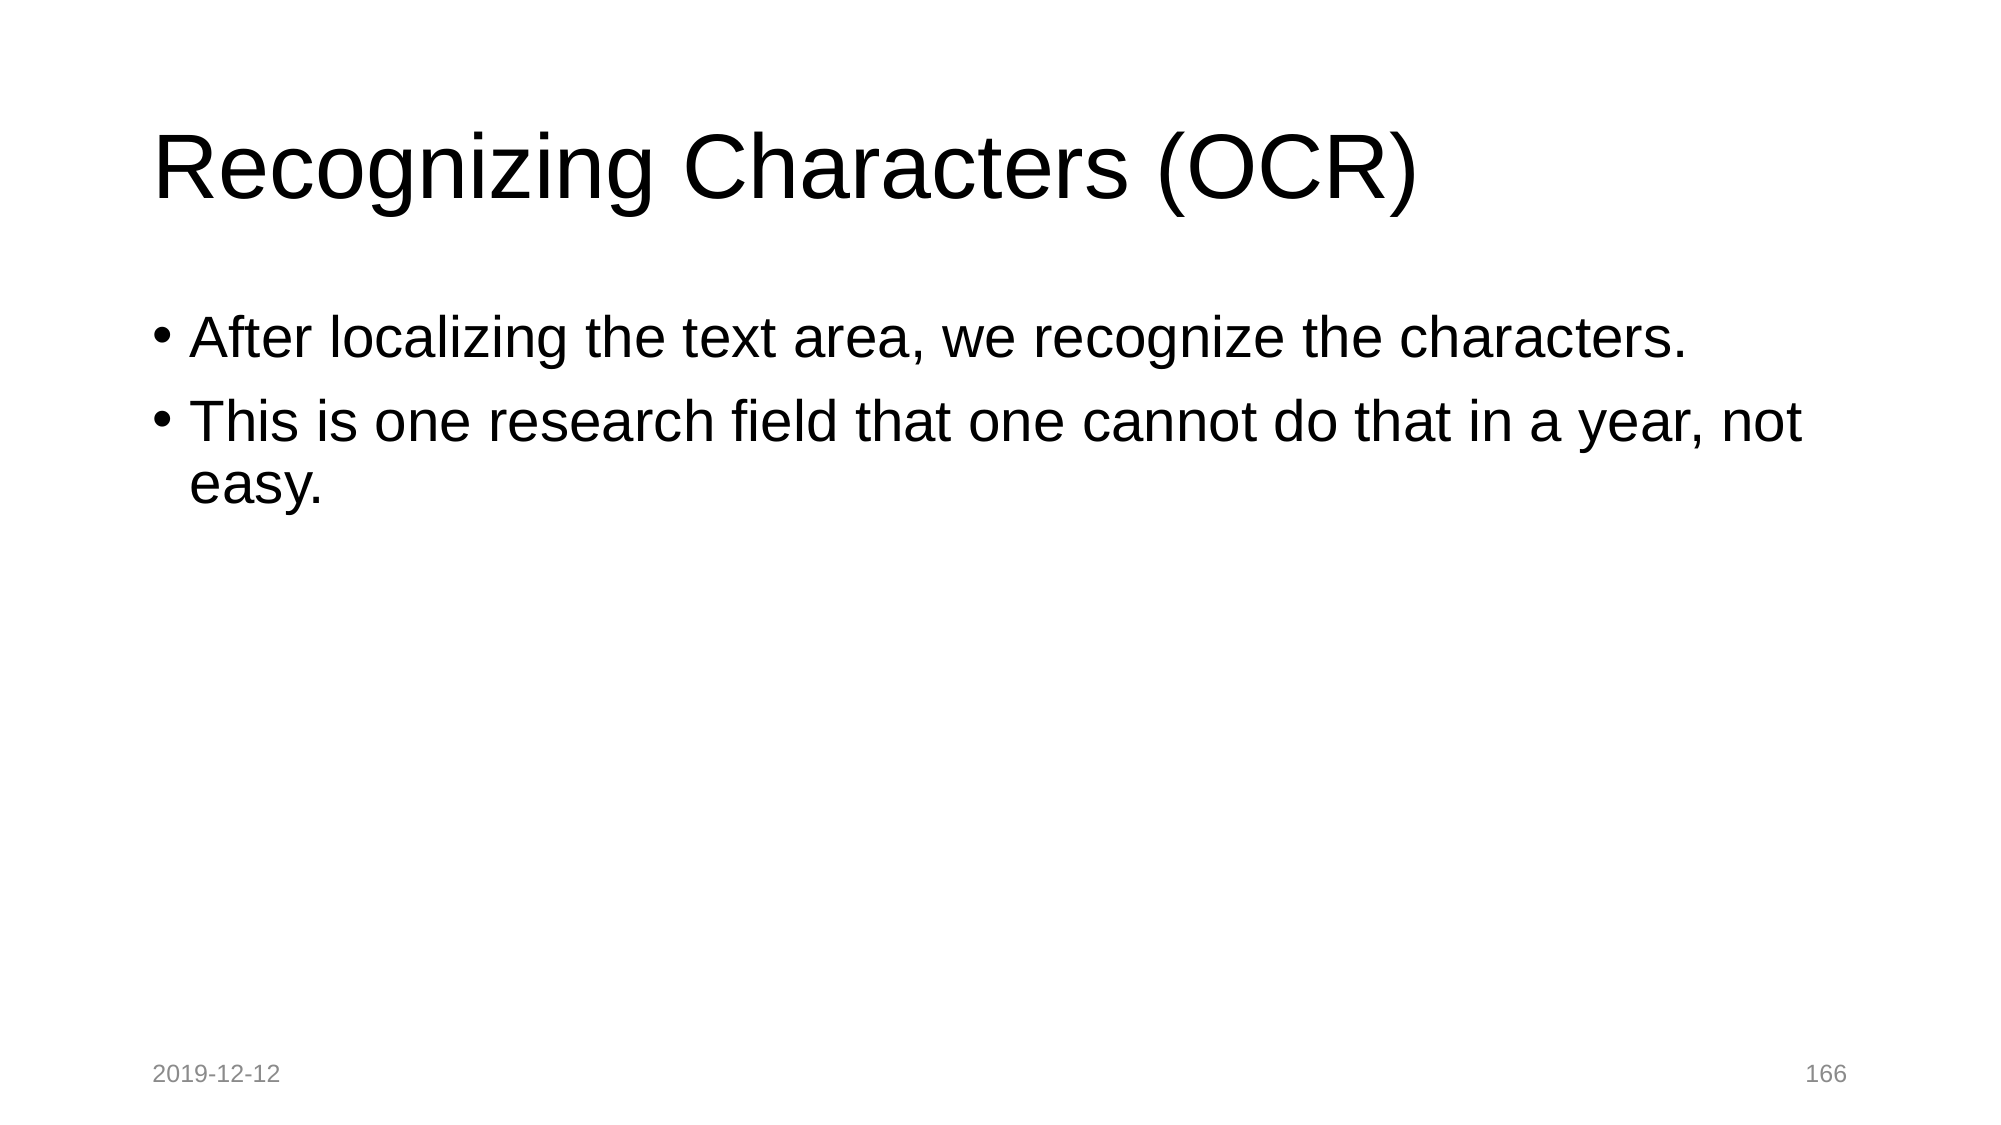

# Recognizing Characters (OCR)
After localizing the text area, we recognize the characters.
This is one research field that one cannot do that in a year, not easy.
2019-12-12
166